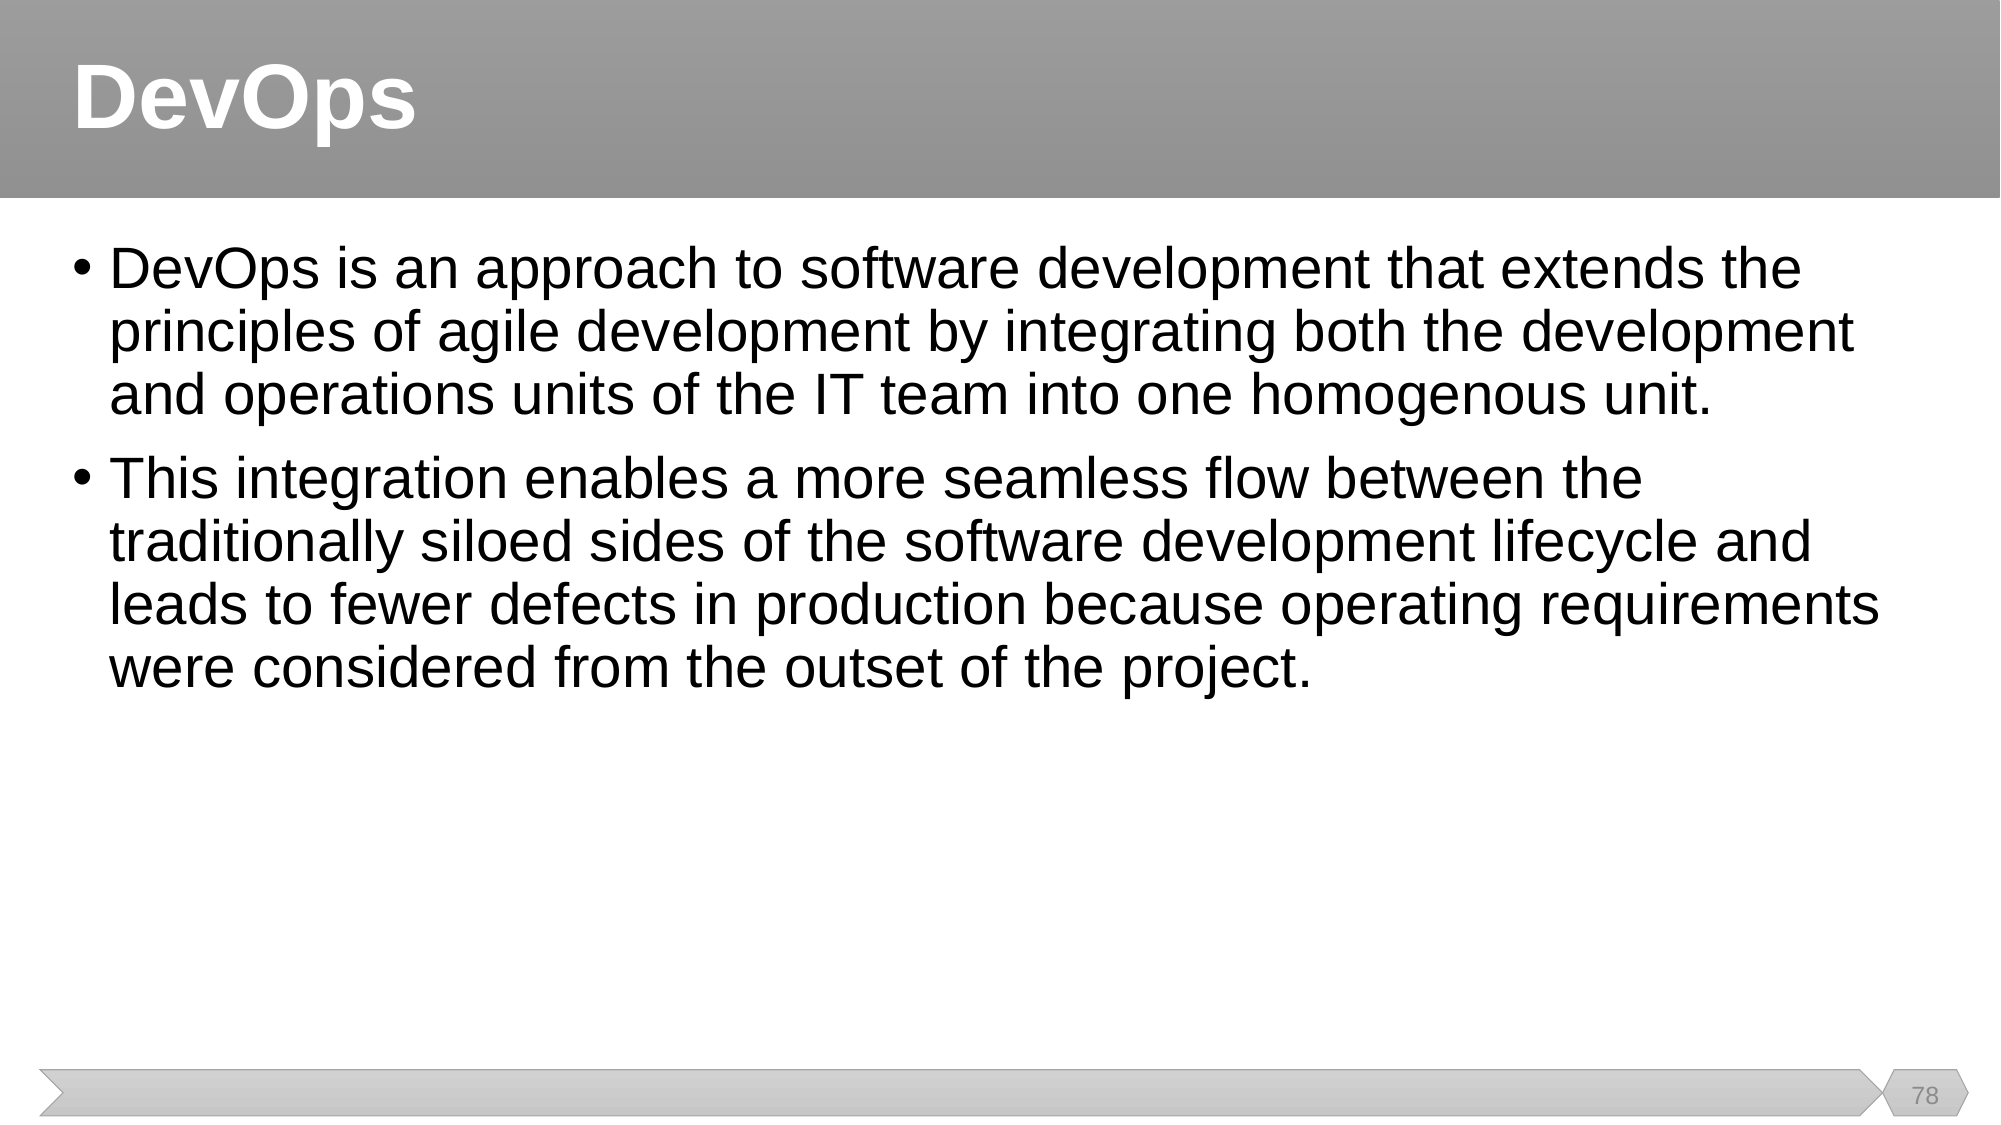

# DevOps
DevOps is an approach to software development that extends the principles of agile development by integrating both the development and operations units of the IT team into one homogenous unit.
This integration enables a more seamless flow between the traditionally siloed sides of the software development lifecycle and leads to fewer defects in production because operating requirements were considered from the outset of the project.
78